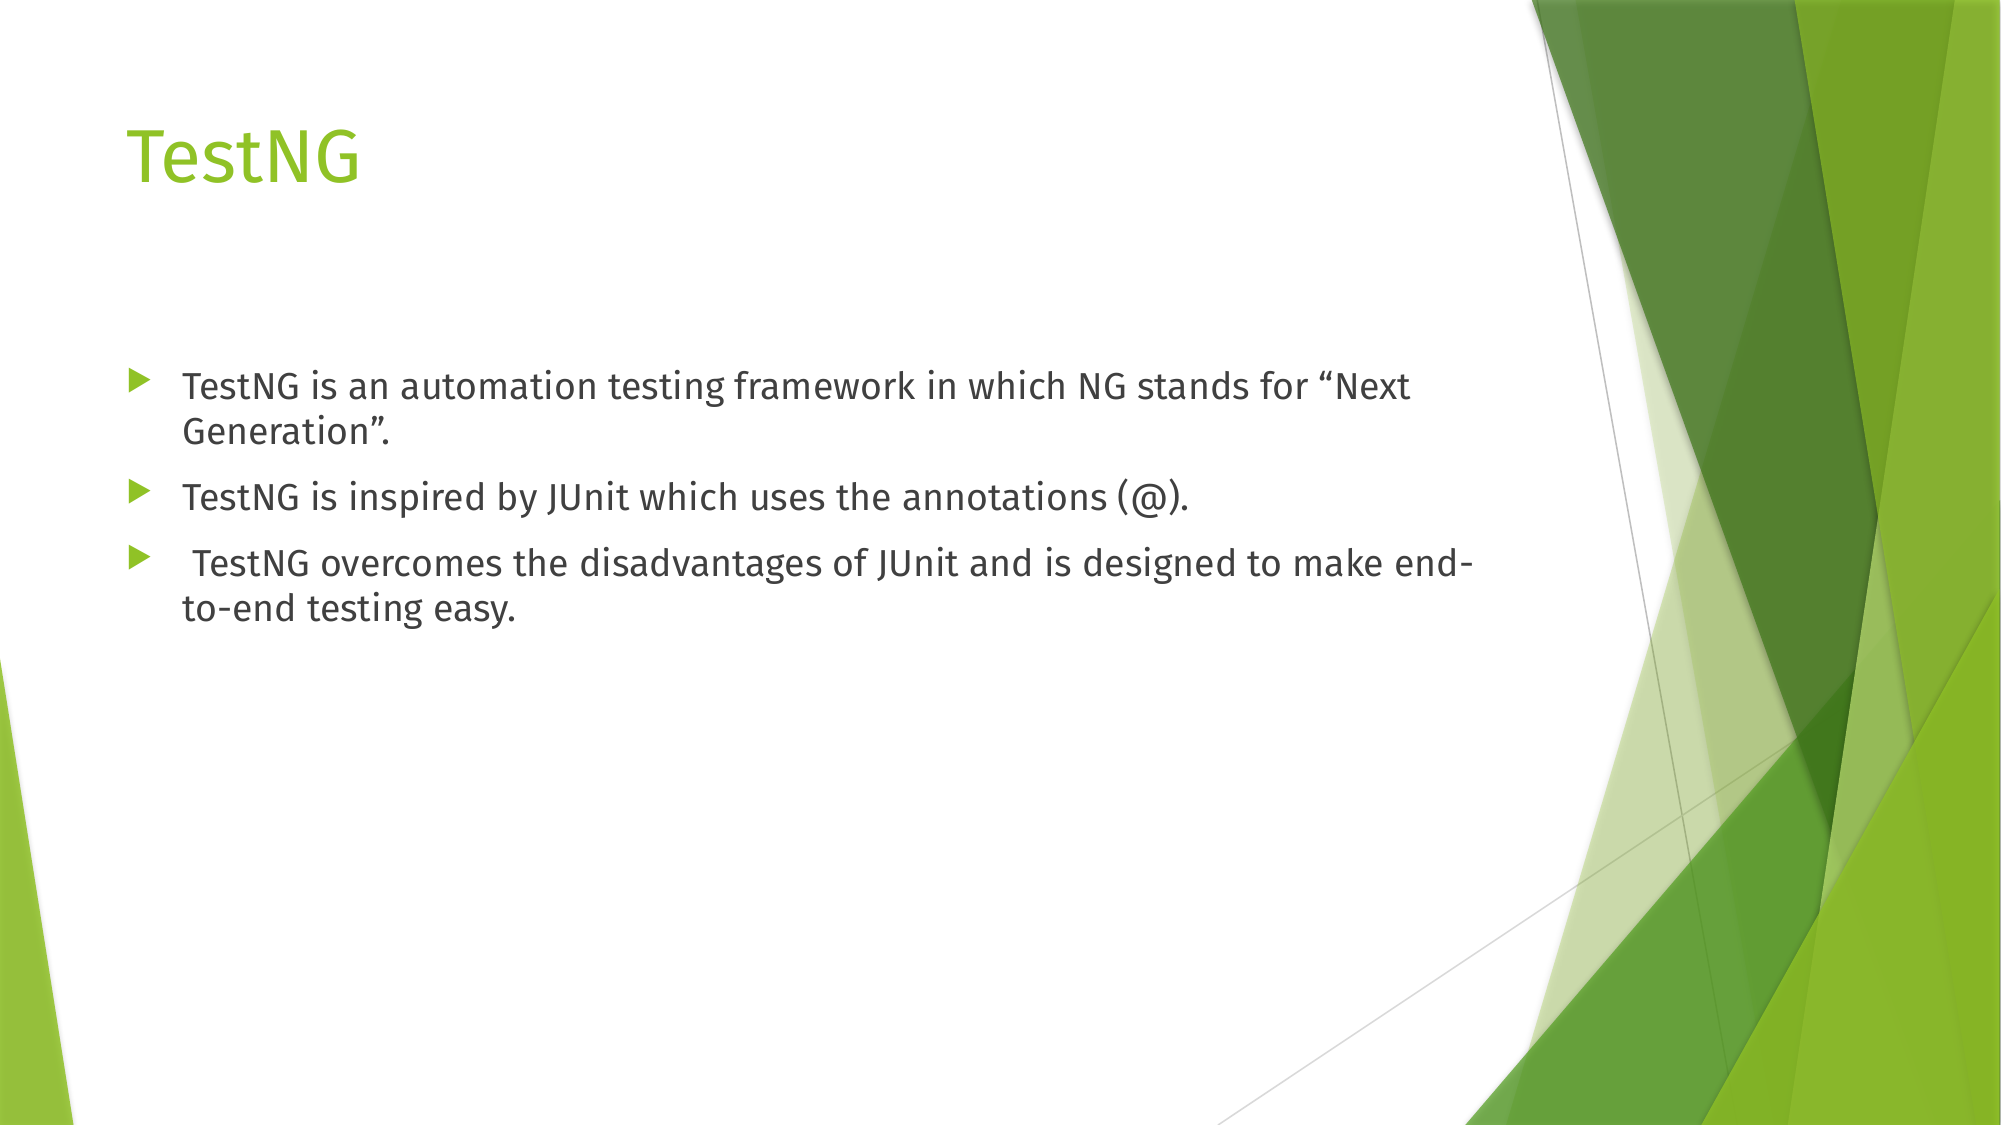

# TestNG
TestNG is an automation testing framework in which NG stands for “Next Generation”.
TestNG is inspired by JUnit which uses the annotations (@).
 TestNG overcomes the disadvantages of JUnit and is designed to make end-to-end testing easy.